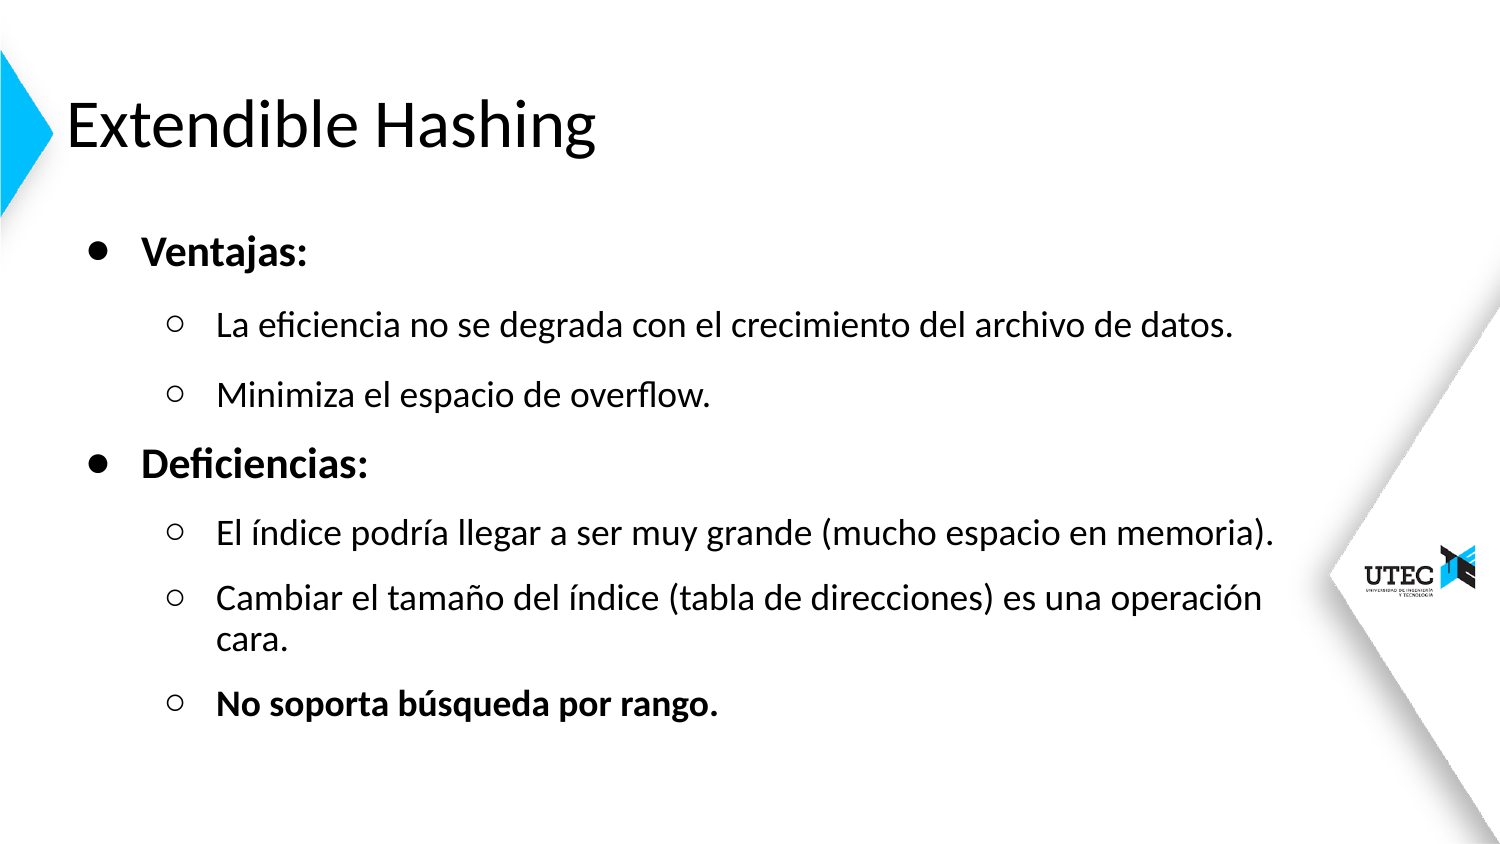

# Extendible Hashing
Ventajas:
La eficiencia no se degrada con el crecimiento del archivo de datos.
Minimiza el espacio de overflow.
Deficiencias:
El índice podría llegar a ser muy grande (mucho espacio en memoria).
Cambiar el tamaño del índice (tabla de direcciones) es una operación cara.
No soporta búsqueda por rango.